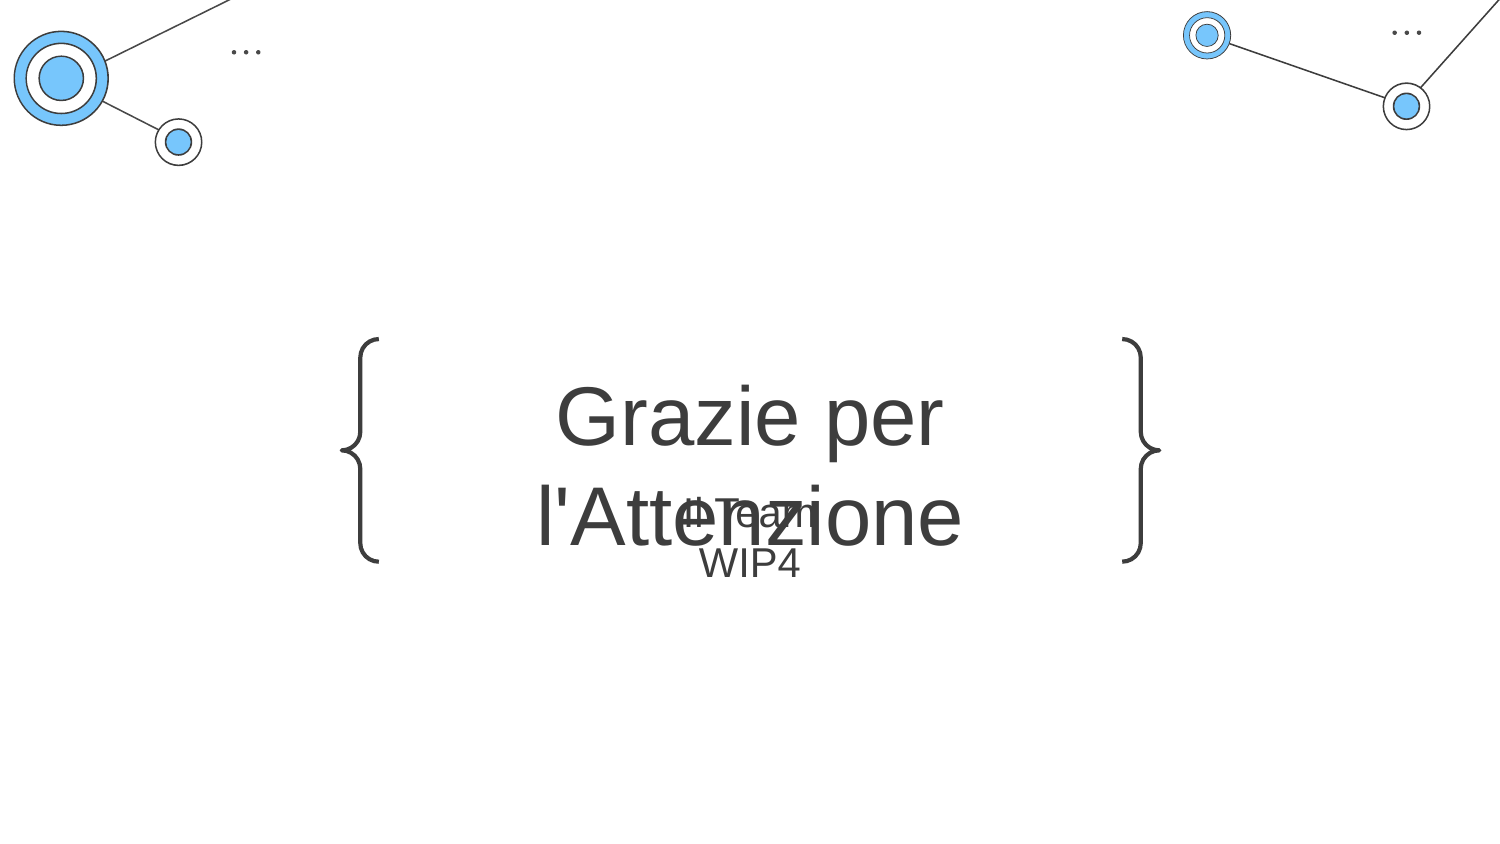

# Grazie per l'Attenzione
Il Team WIP4